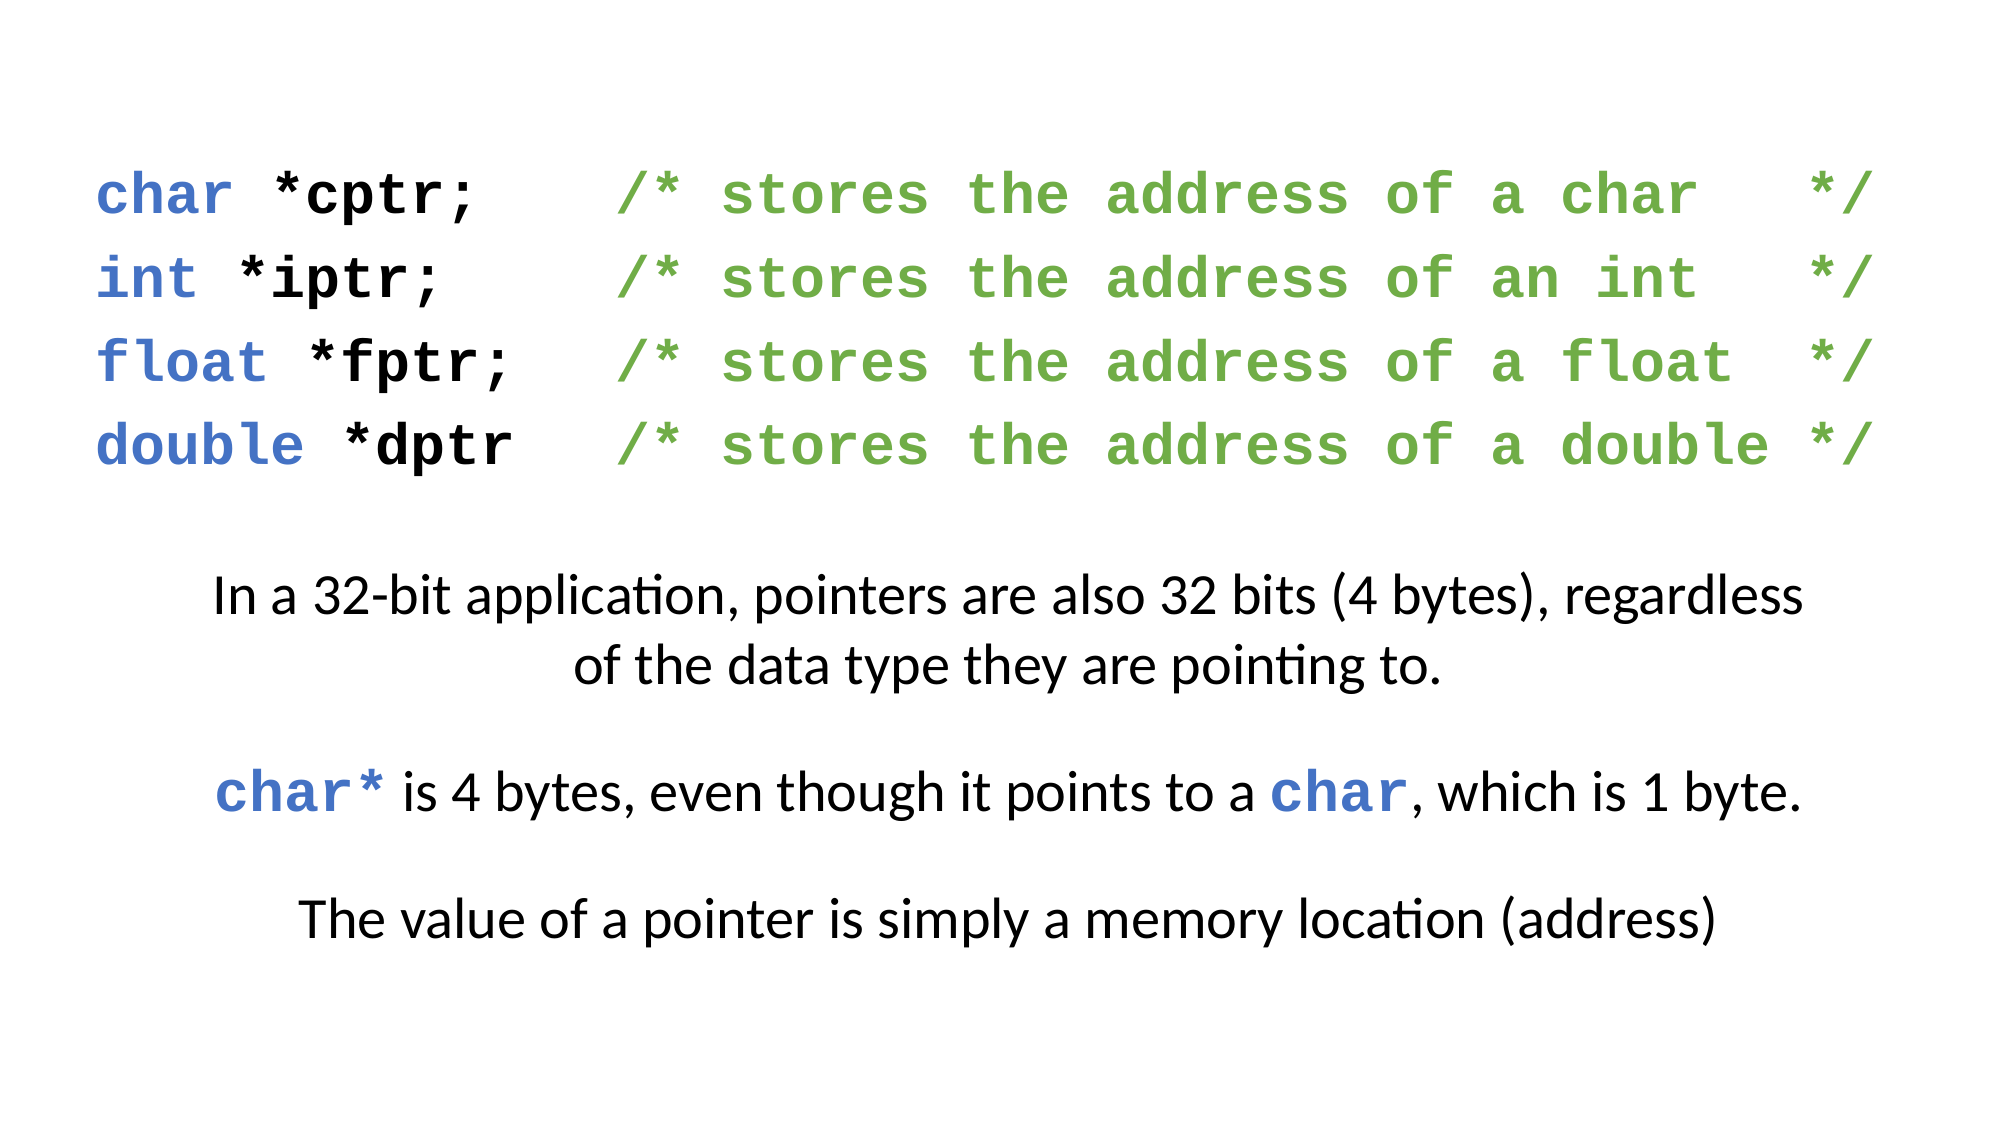

char *cptr;	  /* stores the address of a char   */
int *iptr;	  /* stores the address of an int   */
float *fptr;	  /* stores the address of a float  */
double *dptr	  /* stores the address of a double */
In a 32-bit application, pointers are also 32 bits (4 bytes), regardless of the data type they are pointing to.
char* is 4 bytes, even though it points to a char, which is 1 byte.
The value of a pointer is simply a memory location (address)